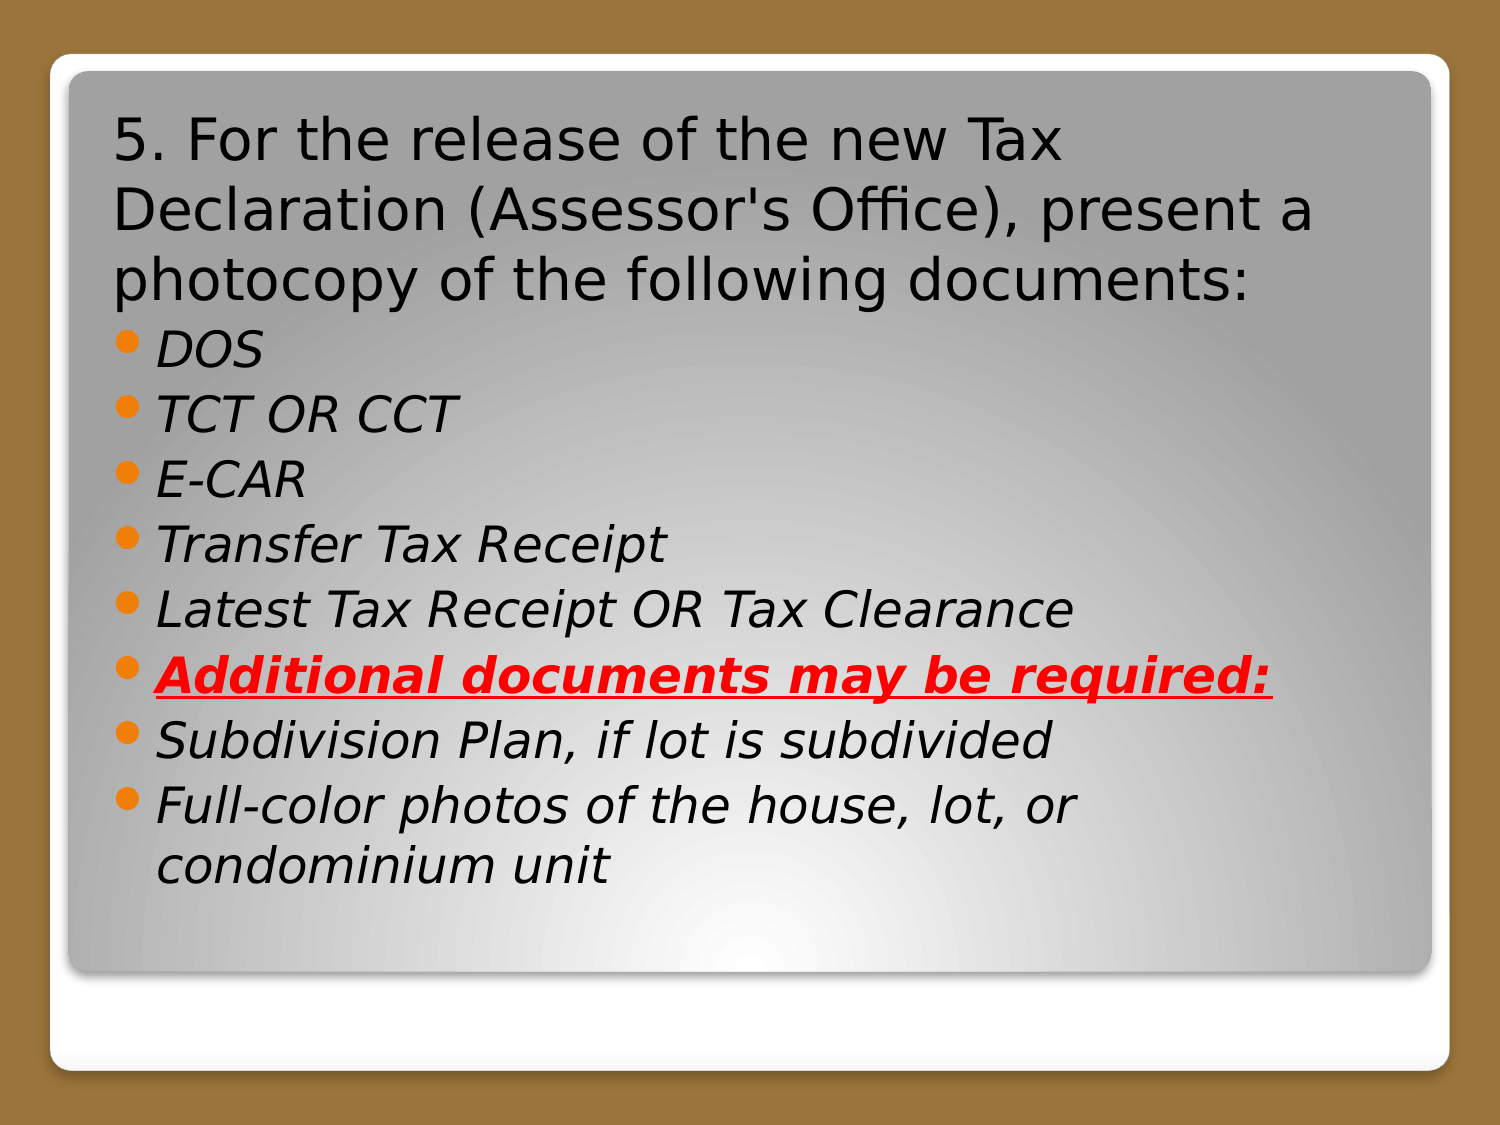

5. For the release of the new Tax Declaration (Assessor's Office), present a photocopy of the following documents:
DOS
TCT OR CCT
E-CAR
Transfer Tax Receipt
Latest Tax Receipt OR Tax Clearance
Additional documents may be required:
Subdivision Plan, if lot is subdivided
Full-color photos of the house, lot, or condominium unit
#